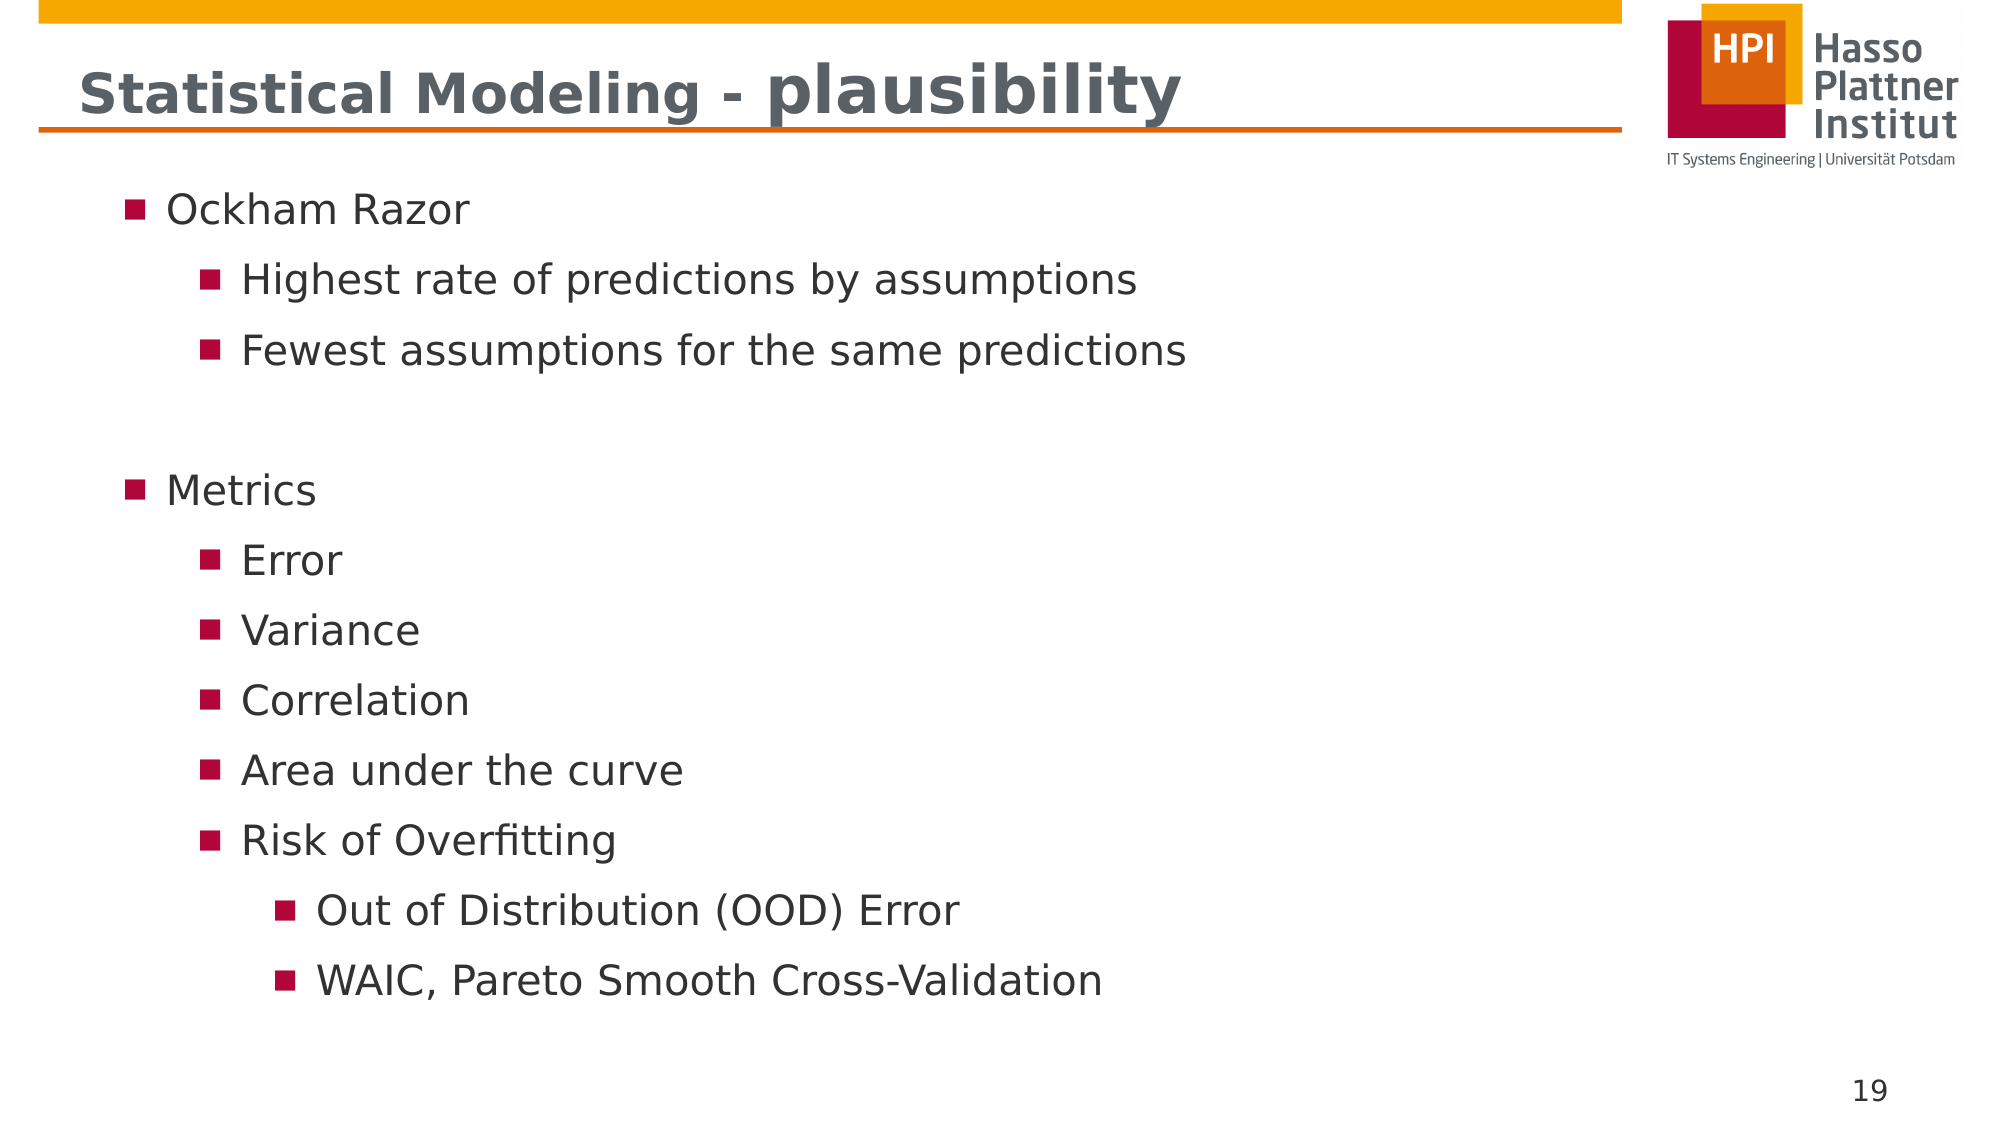

# Statistical Modeling - plausibility
Ockham Razor
Highest rate of predictions by assumptions
Fewest assumptions for the same predictions

Metrics
Error
Variance
Correlation
Area under the curve
Risk of Overfitting
Out of Distribution (OOD) Error
WAIC, Pareto Smooth Cross-Validation
19